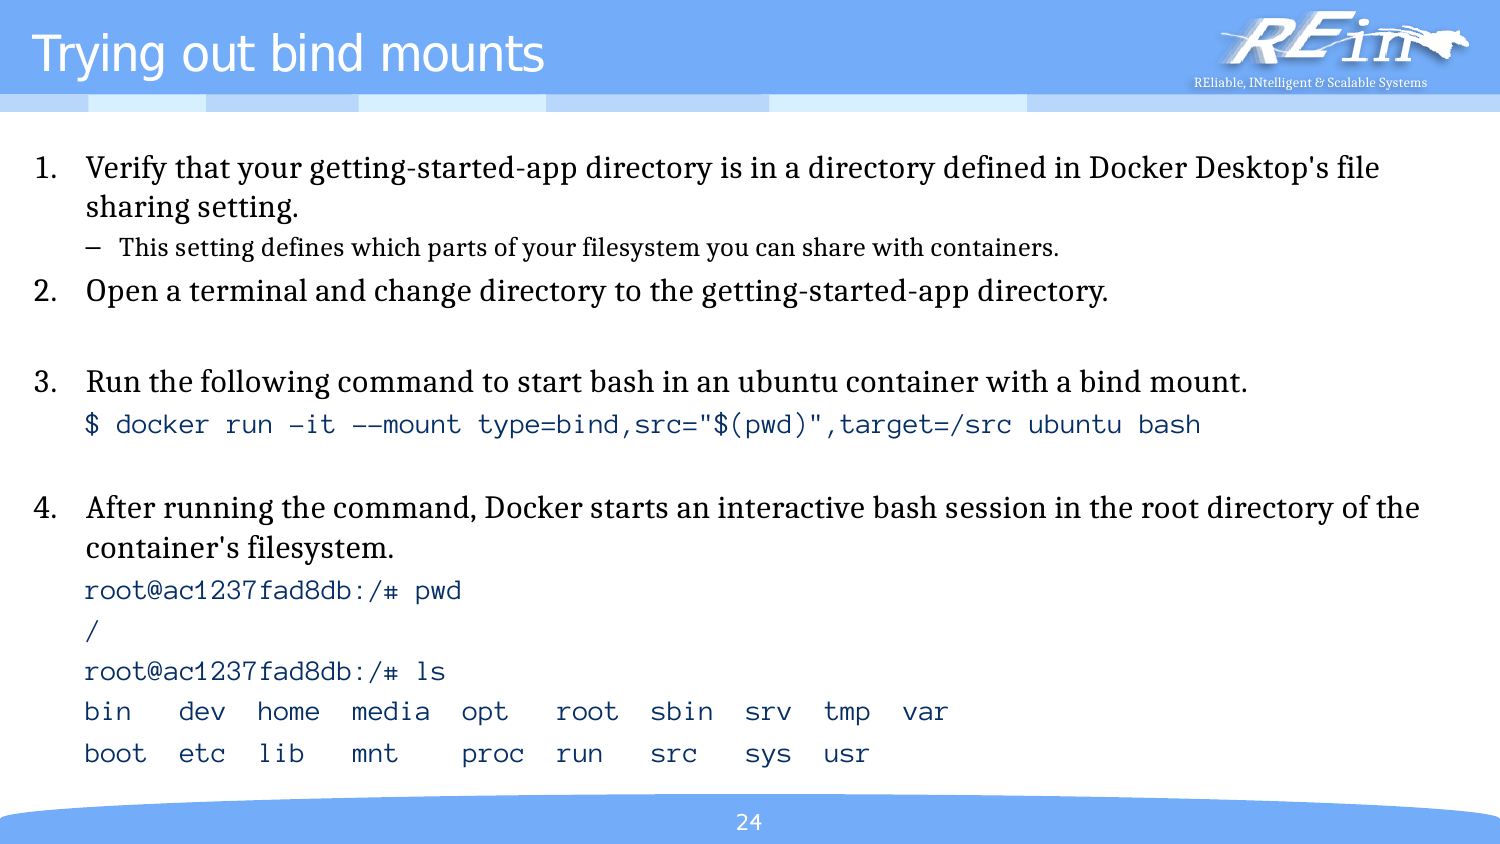

# Trying out bind mounts
Verify that your getting-started-app directory is in a directory defined in Docker Desktop's file sharing setting.
This setting defines which parts of your filesystem you can share with containers.
Open a terminal and change directory to the getting-started-app directory.

Run the following command to start bash in an ubuntu container with a bind mount.
$ docker run -it --mount type=bind,src="$(pwd)",target=/src ubuntu bash

After running the command, Docker starts an interactive bash session in the root directory of the container's filesystem.
root@ac1237fad8db:/# pwd
/
root@ac1237fad8db:/# ls
bin   dev  home  media  opt   root  sbin  srv  tmp  var
boot  etc  lib   mnt    proc  run   src   sys  usr

24